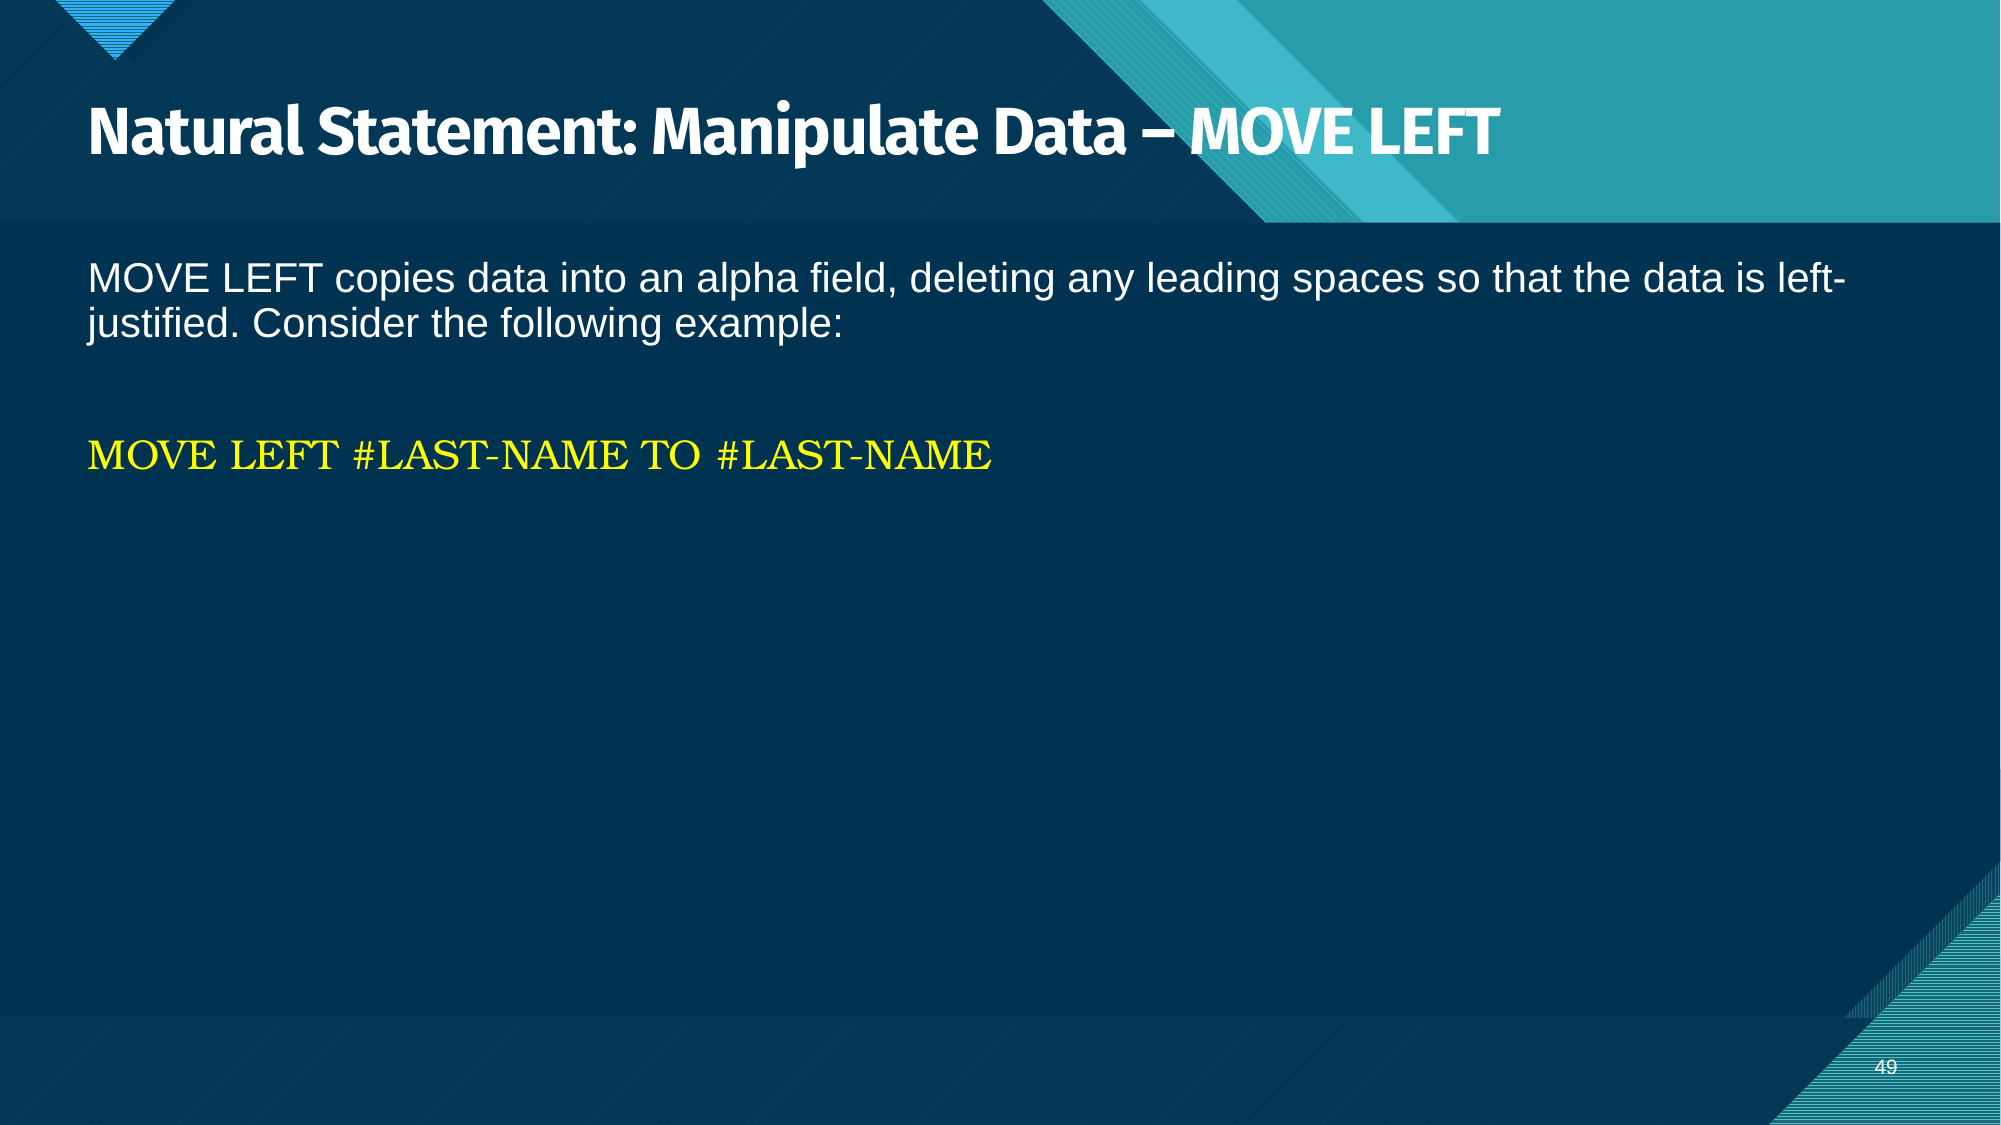

# Natural Statement: Manipulate Data – MOVE LEFT
MOVE LEFT copies data into an alpha field, deleting any leading spaces so that the data is left-justified. Consider the following example:

MOVE LEFT #LAST-NAME TO #LAST-NAME
49